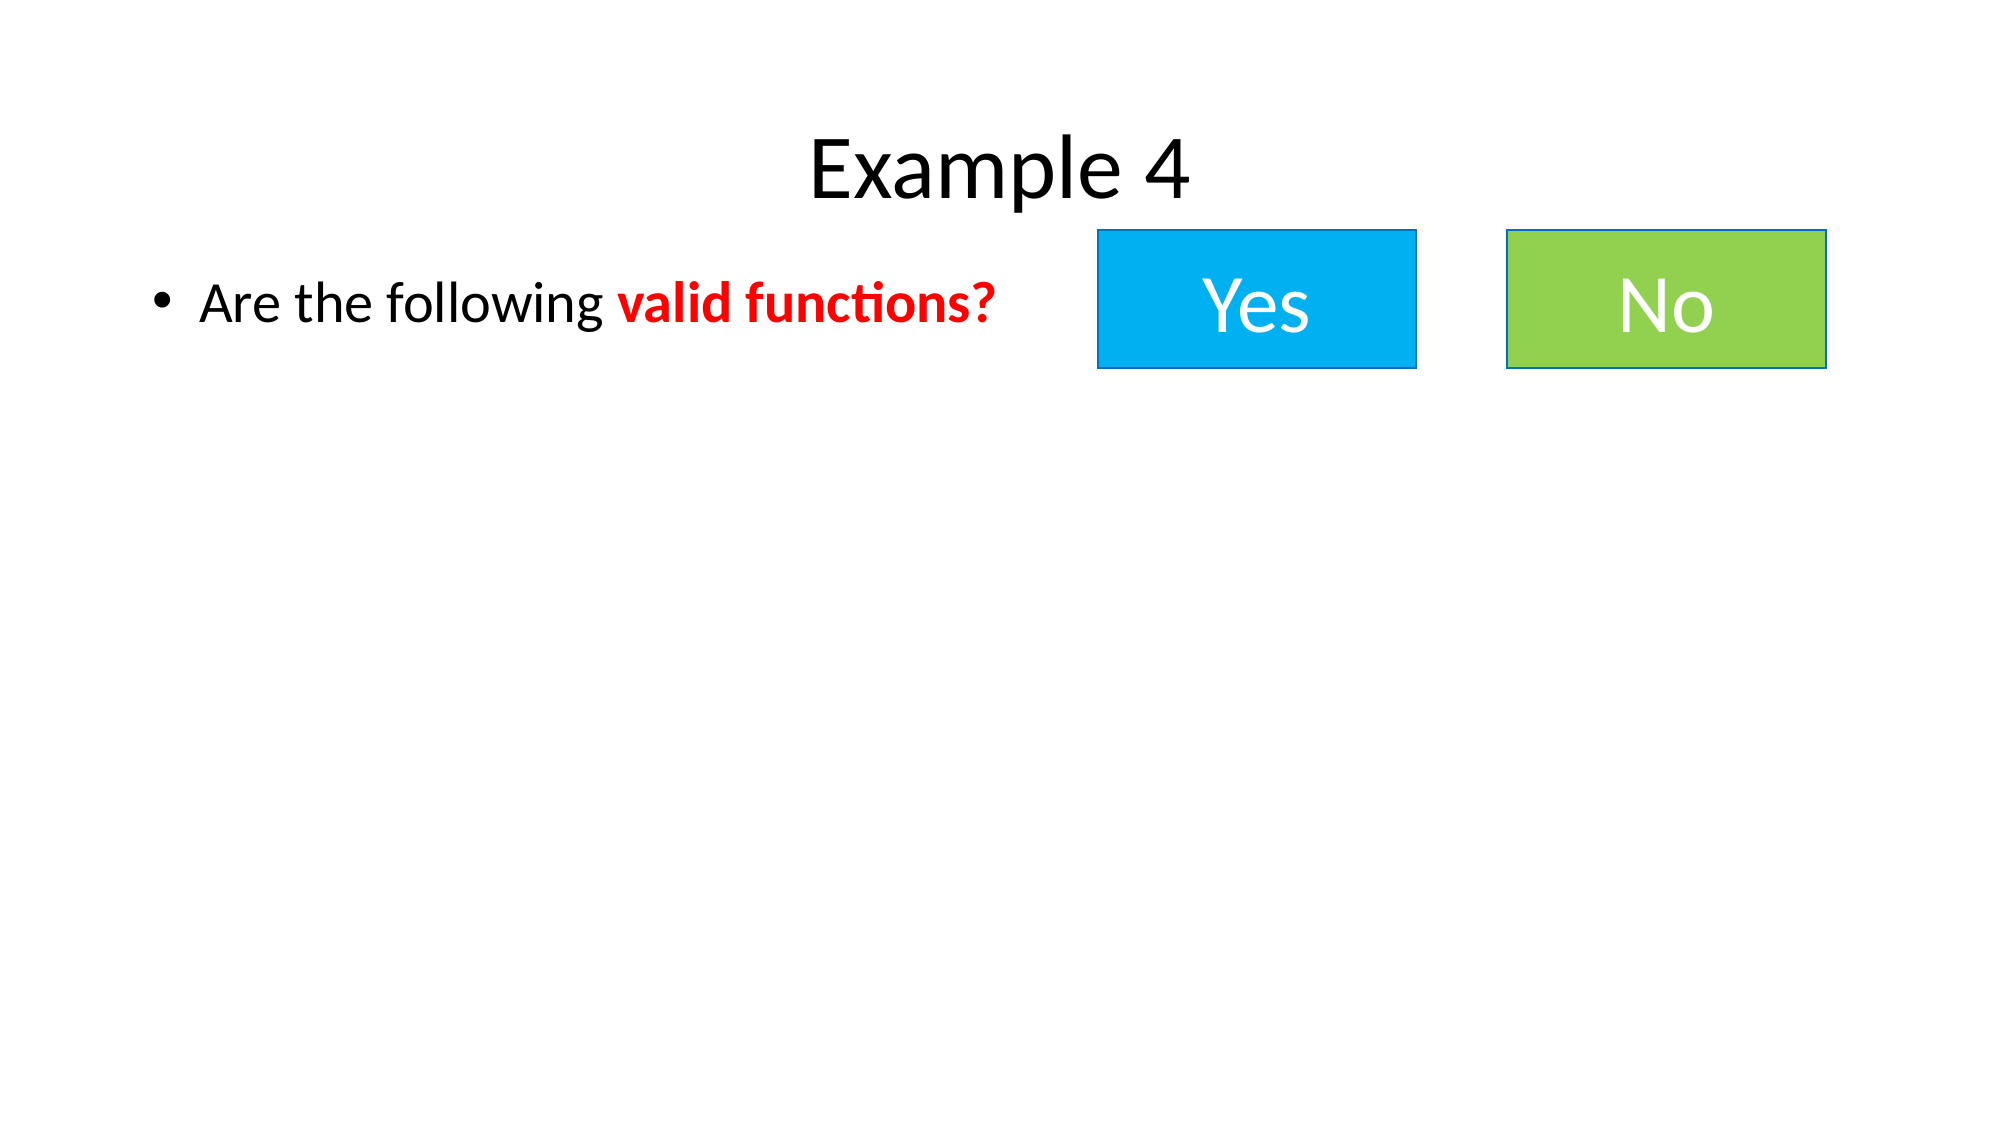

# Example 4
Yes
No
Are the following valid functions?